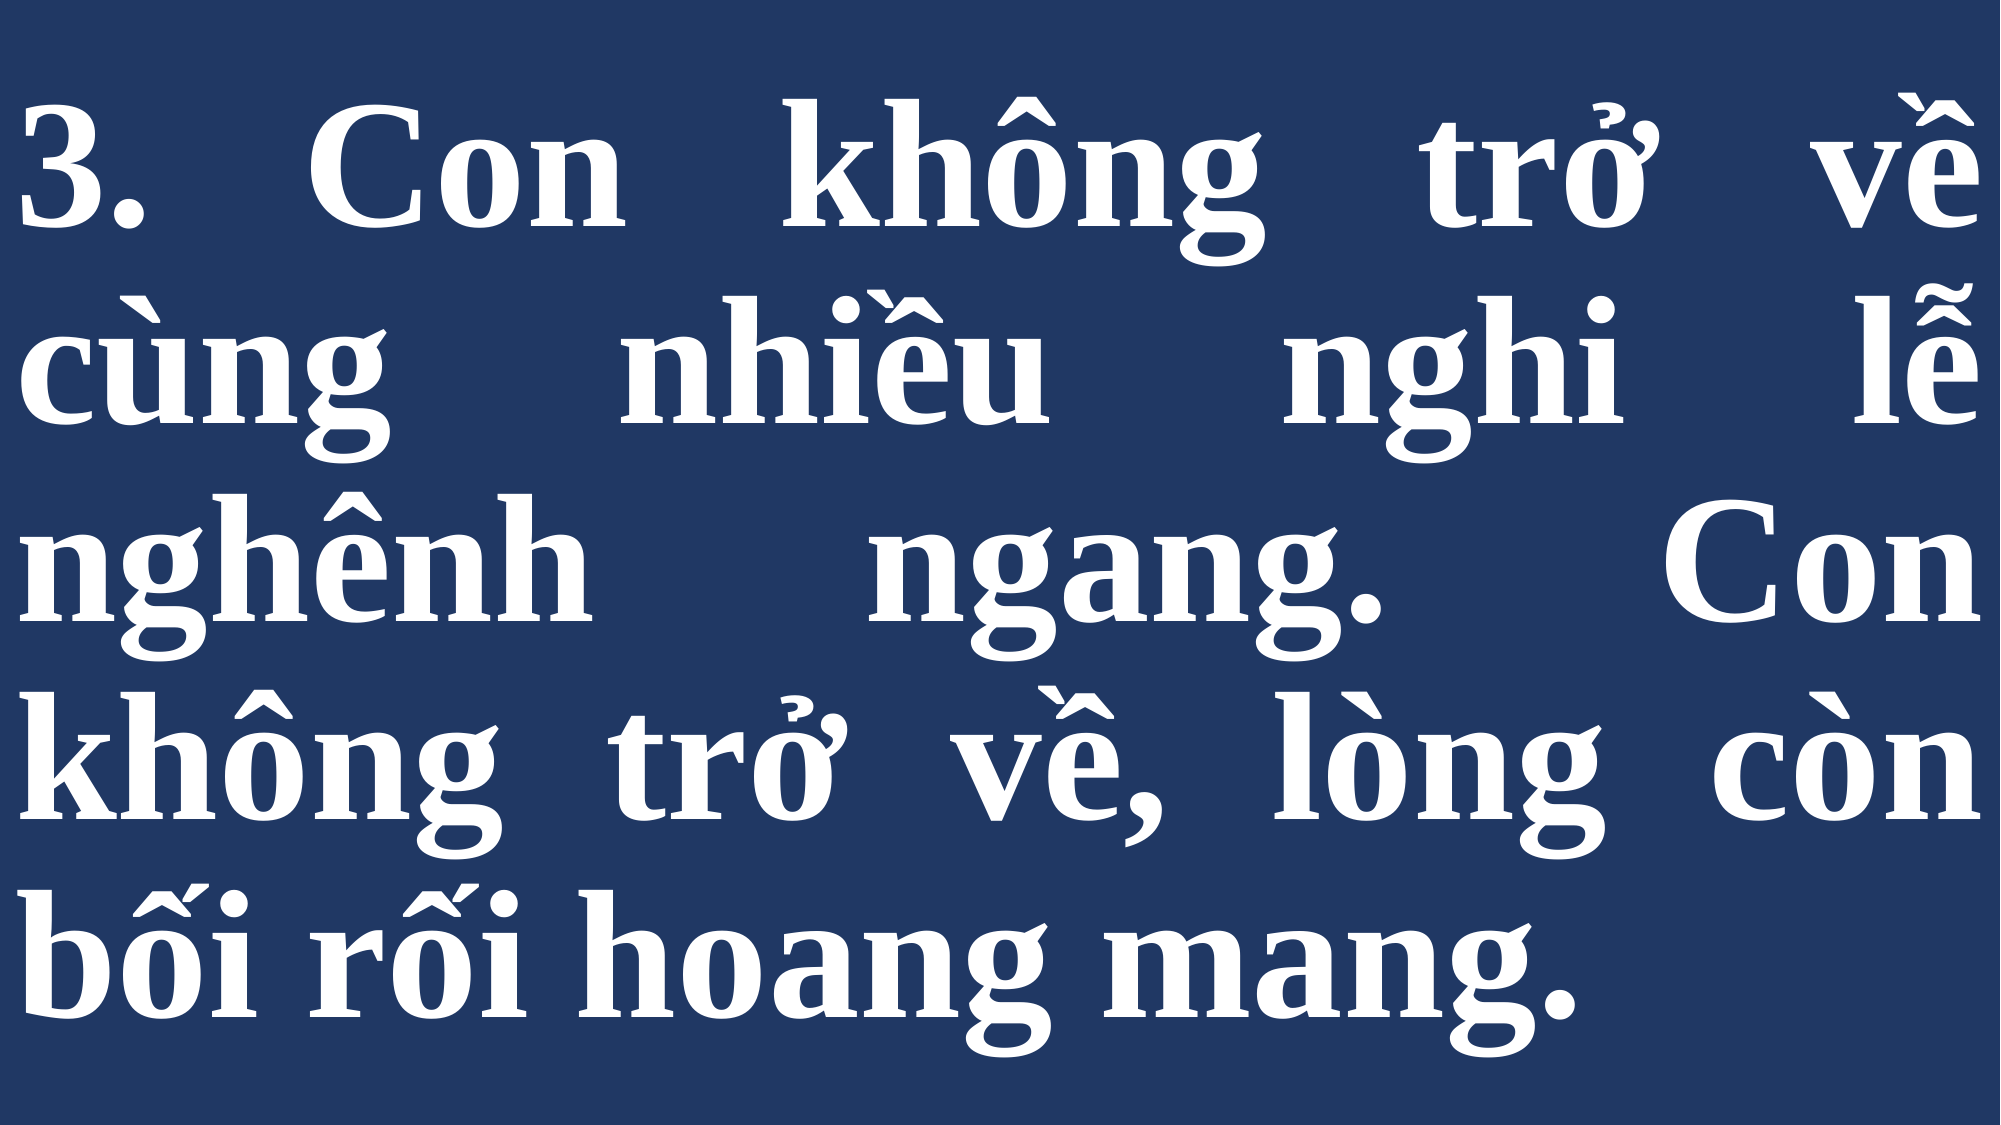

# 3. Con không trở về cùng nhiều nghi lễ nghênh ngang. Con không trở về, lòng còn bối rối hoang mang.